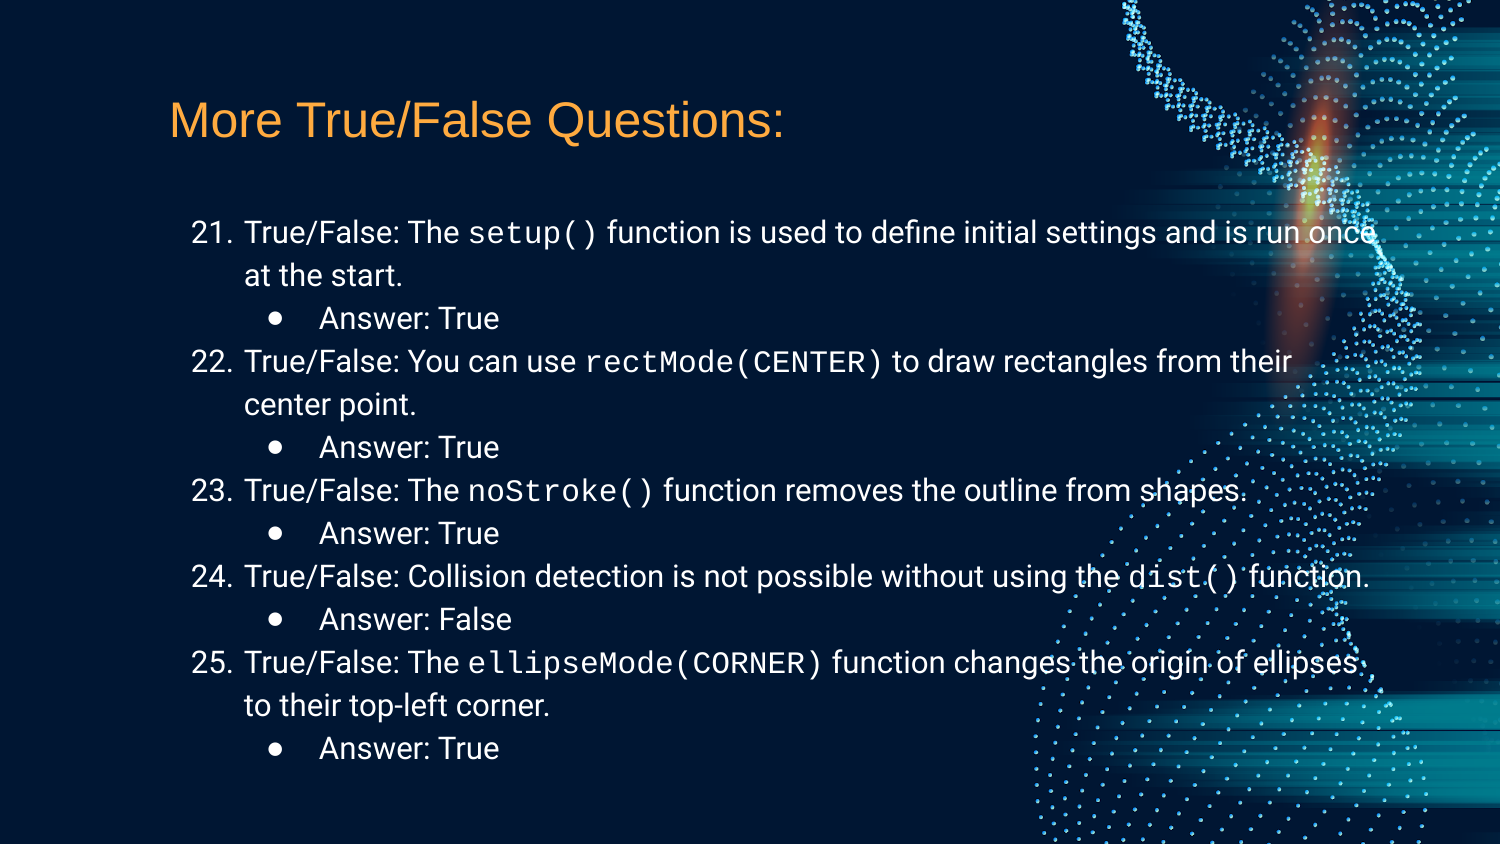

# More True/False Questions:
True/False: The setup() function is used to define initial settings and is run once at the start.
Answer: True
True/False: You can use rectMode(CENTER) to draw rectangles from their center point.
Answer: True
True/False: The noStroke() function removes the outline from shapes.
Answer: True
True/False: Collision detection is not possible without using the dist() function.
Answer: False
True/False: The ellipseMode(CORNER) function changes the origin of ellipses to their top-left corner.
Answer: True